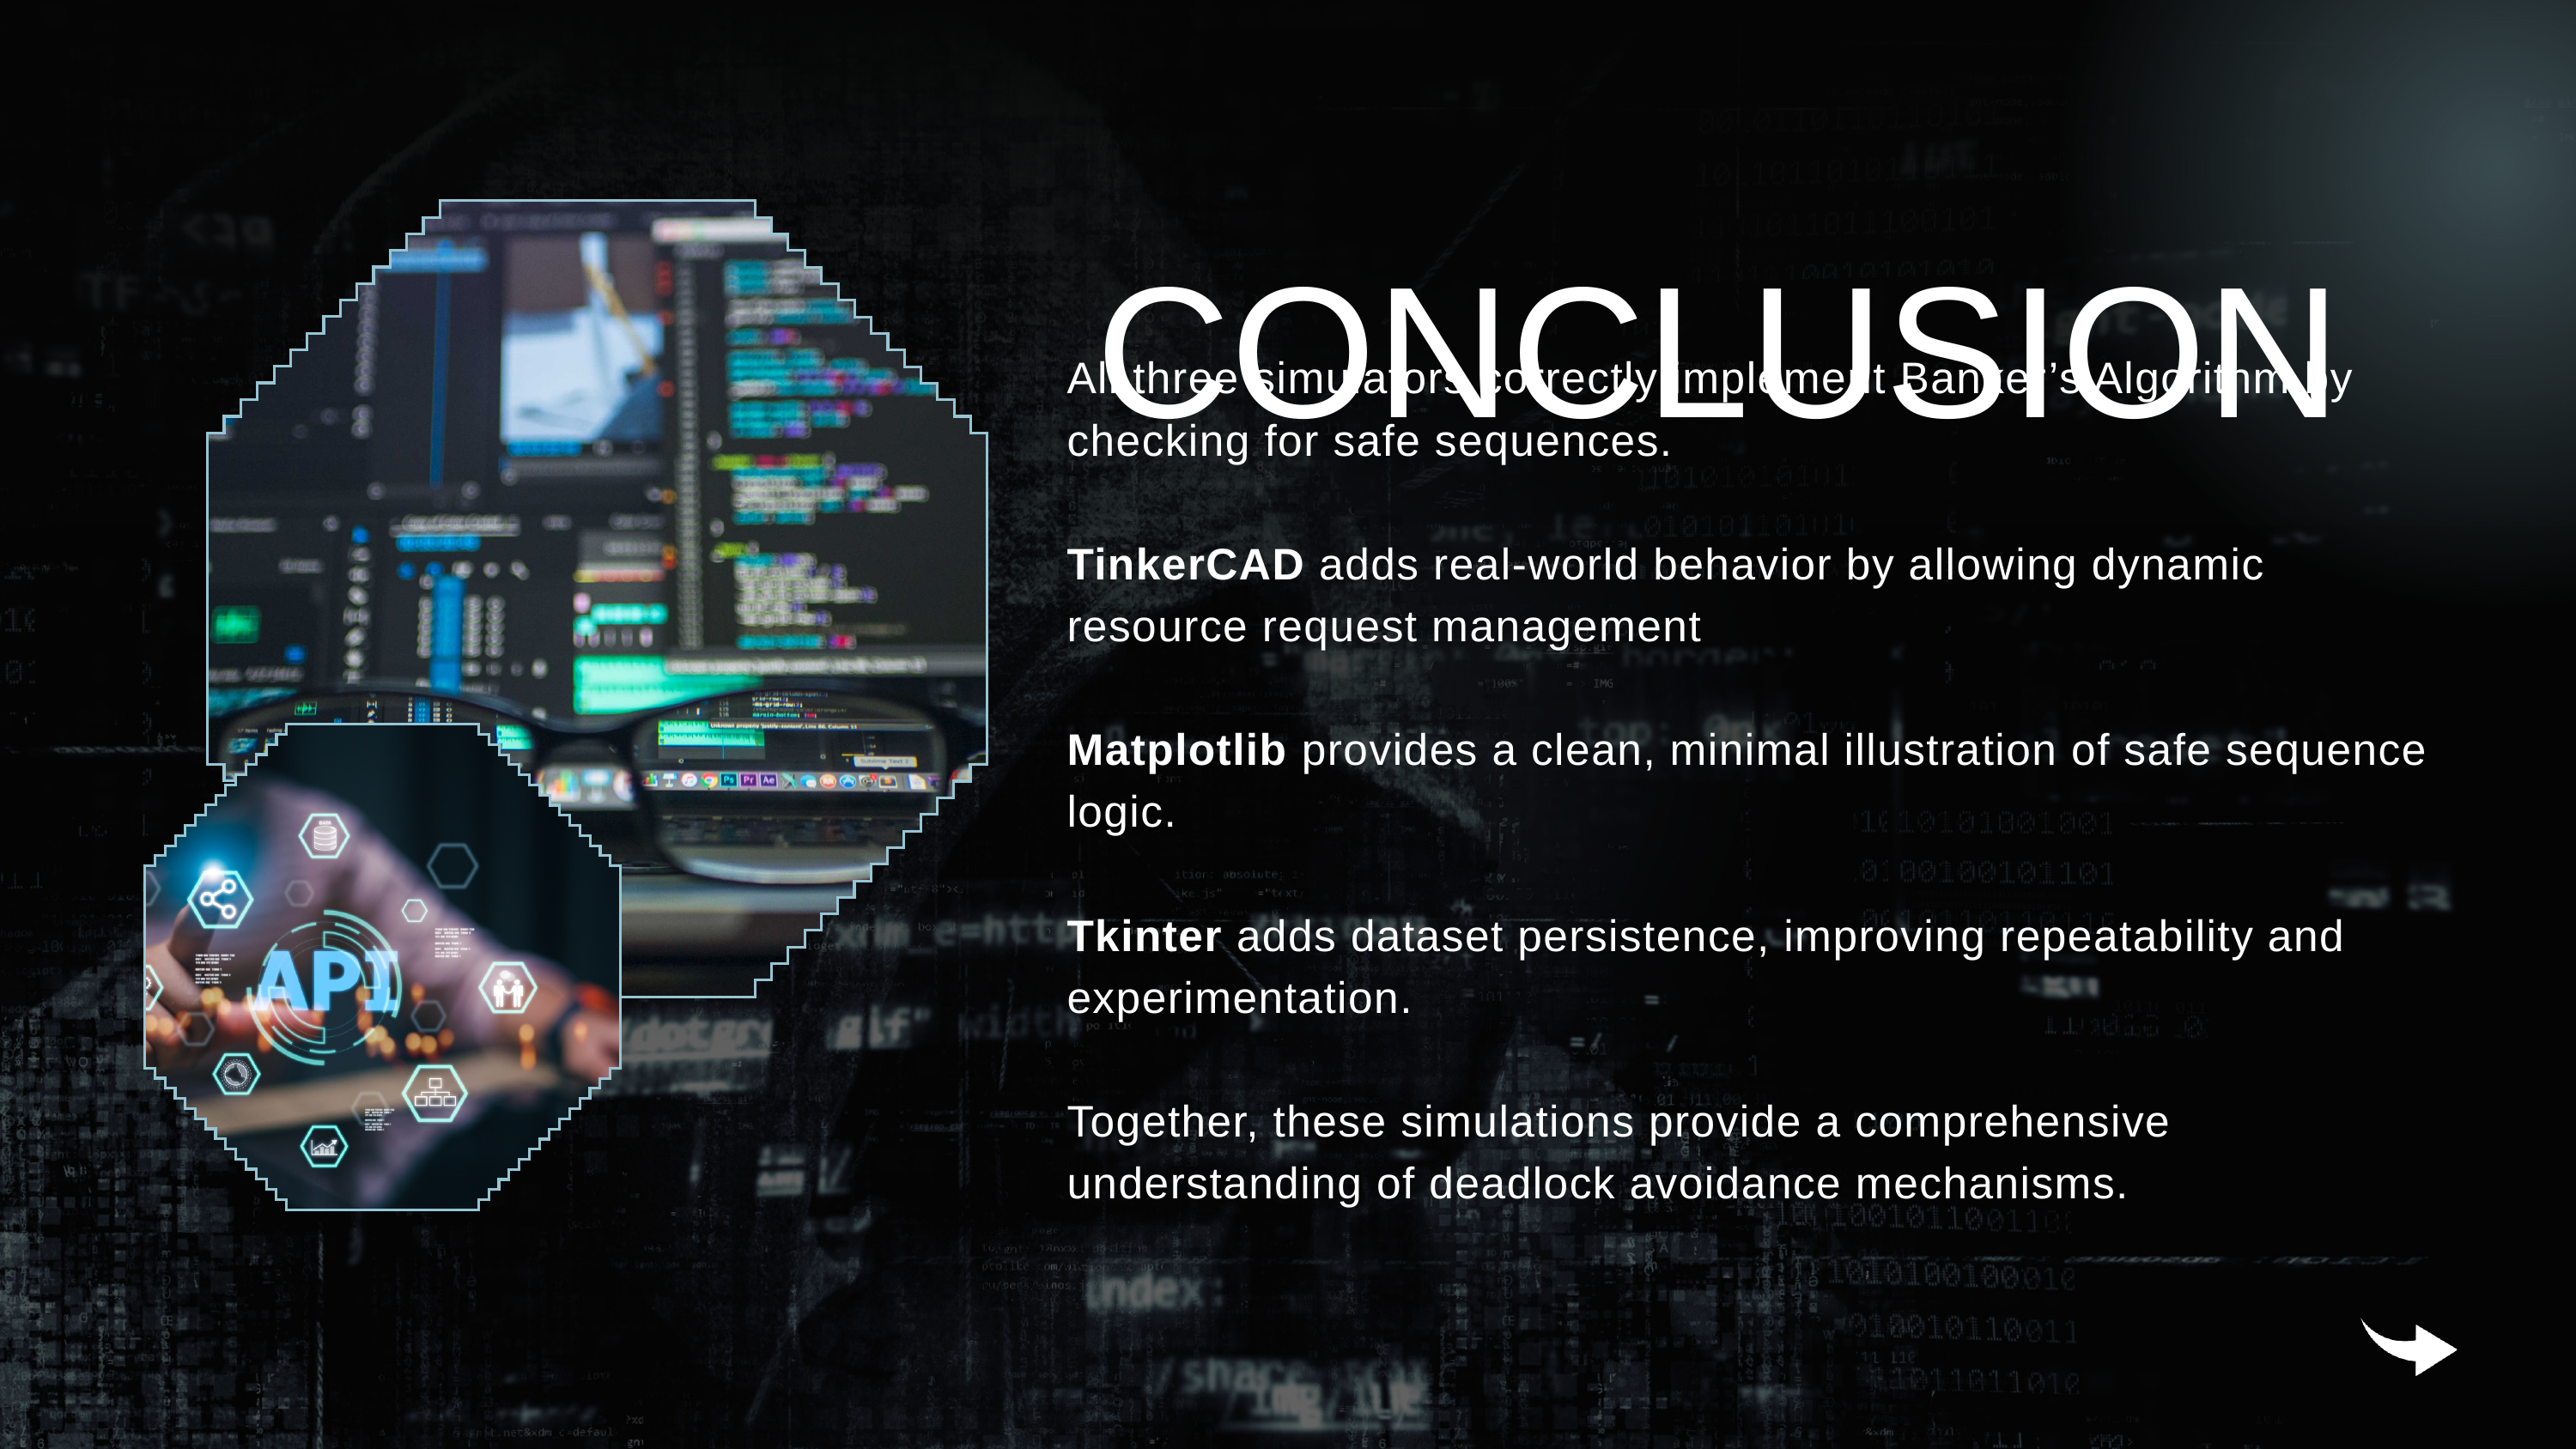

CONCLUSION

All three simulators correctly implement Banker’s Algorithm by checking for safe sequences.

TinkerCAD adds real-world behavior by allowing dynamic resource request management

Matplotlib provides a clean, minimal illustration of safe sequence logic.

Tkinter adds dataset persistence, improving repeatability and experimentation.

Together, these simulations provide a comprehensive understanding of deadlock avoidance mechanisms.